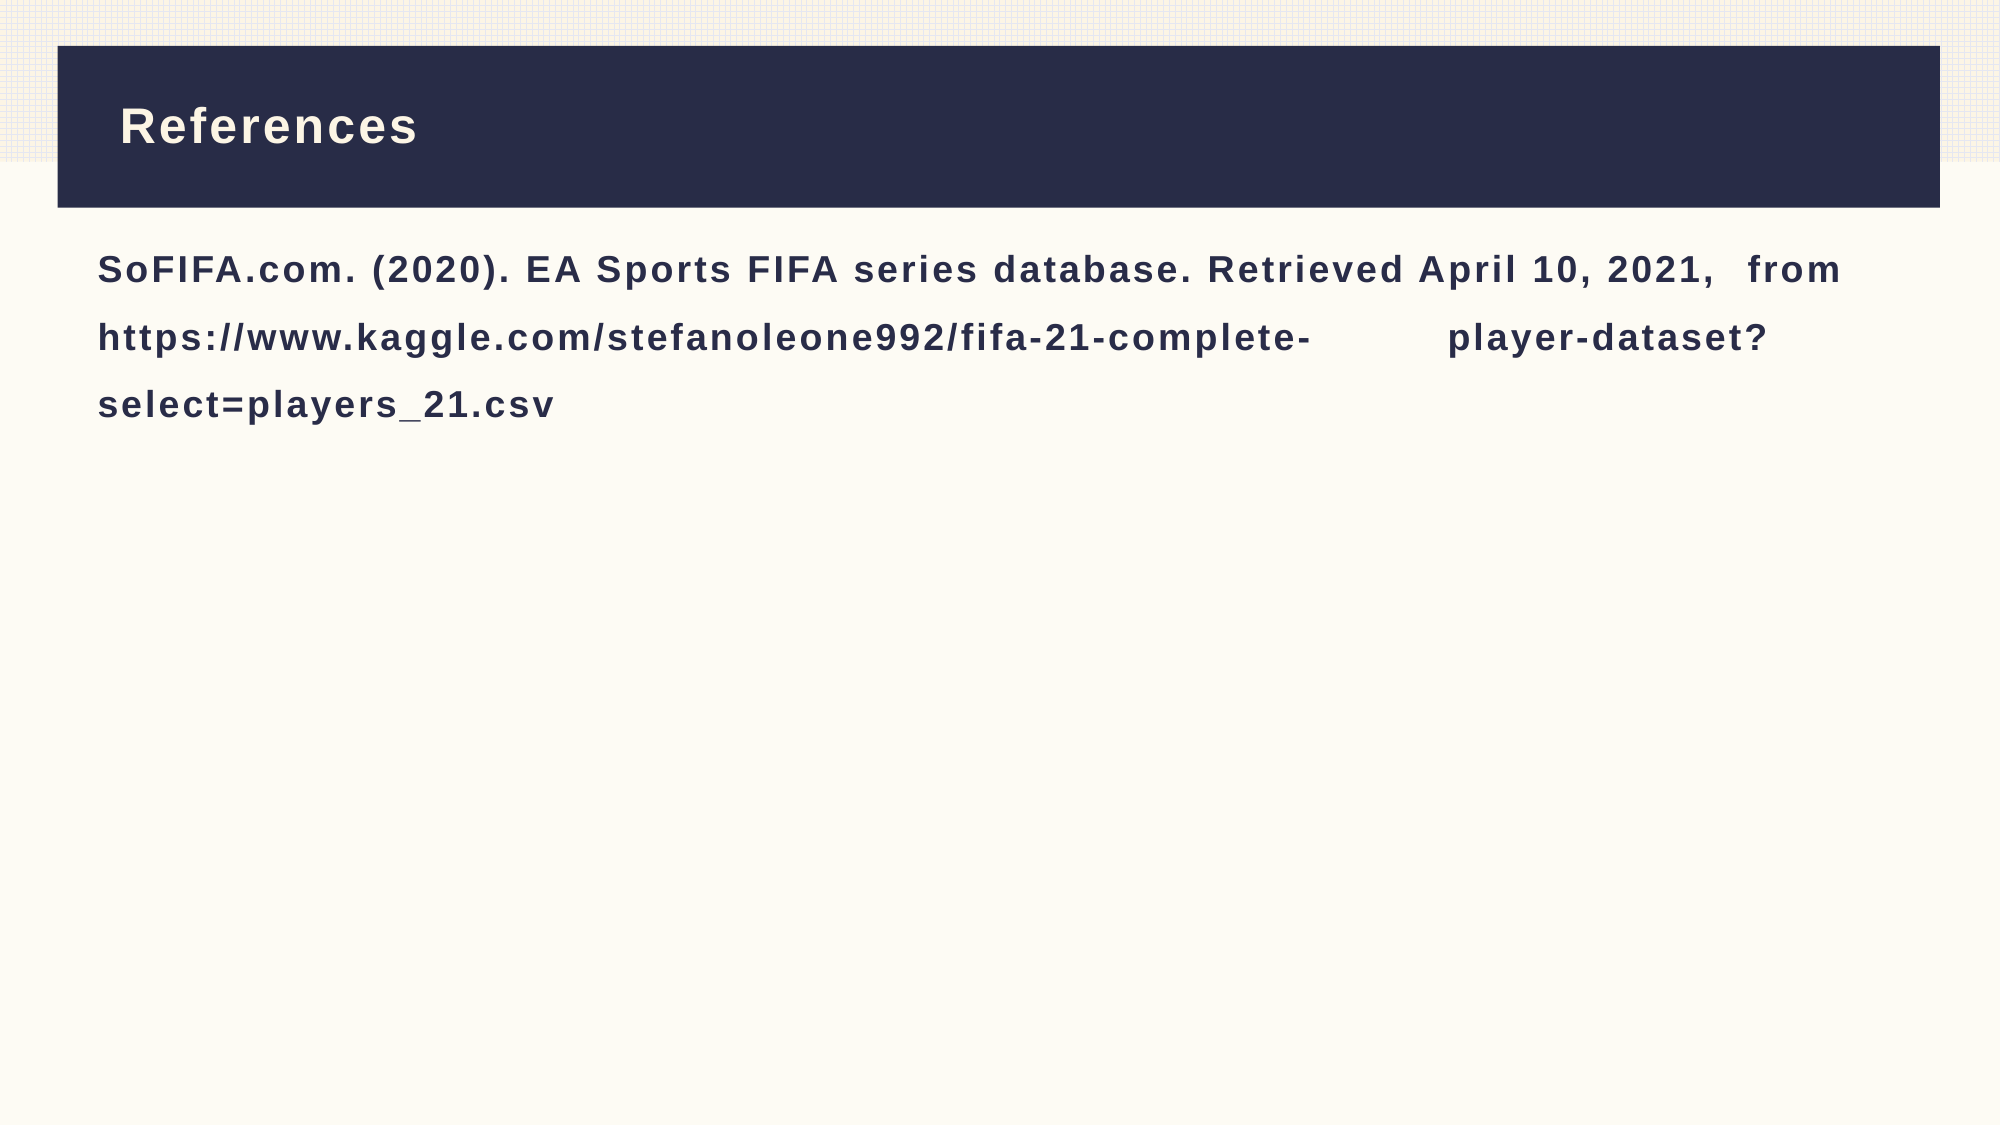

# References

SoFIFA.com. (2020). EA Sports FIFA series database. Retrieved April 10, 2021, 	from https://www.kaggle.com/stefanoleone992/fifa-21-complete-	player-dataset?select=players_21.csv
45